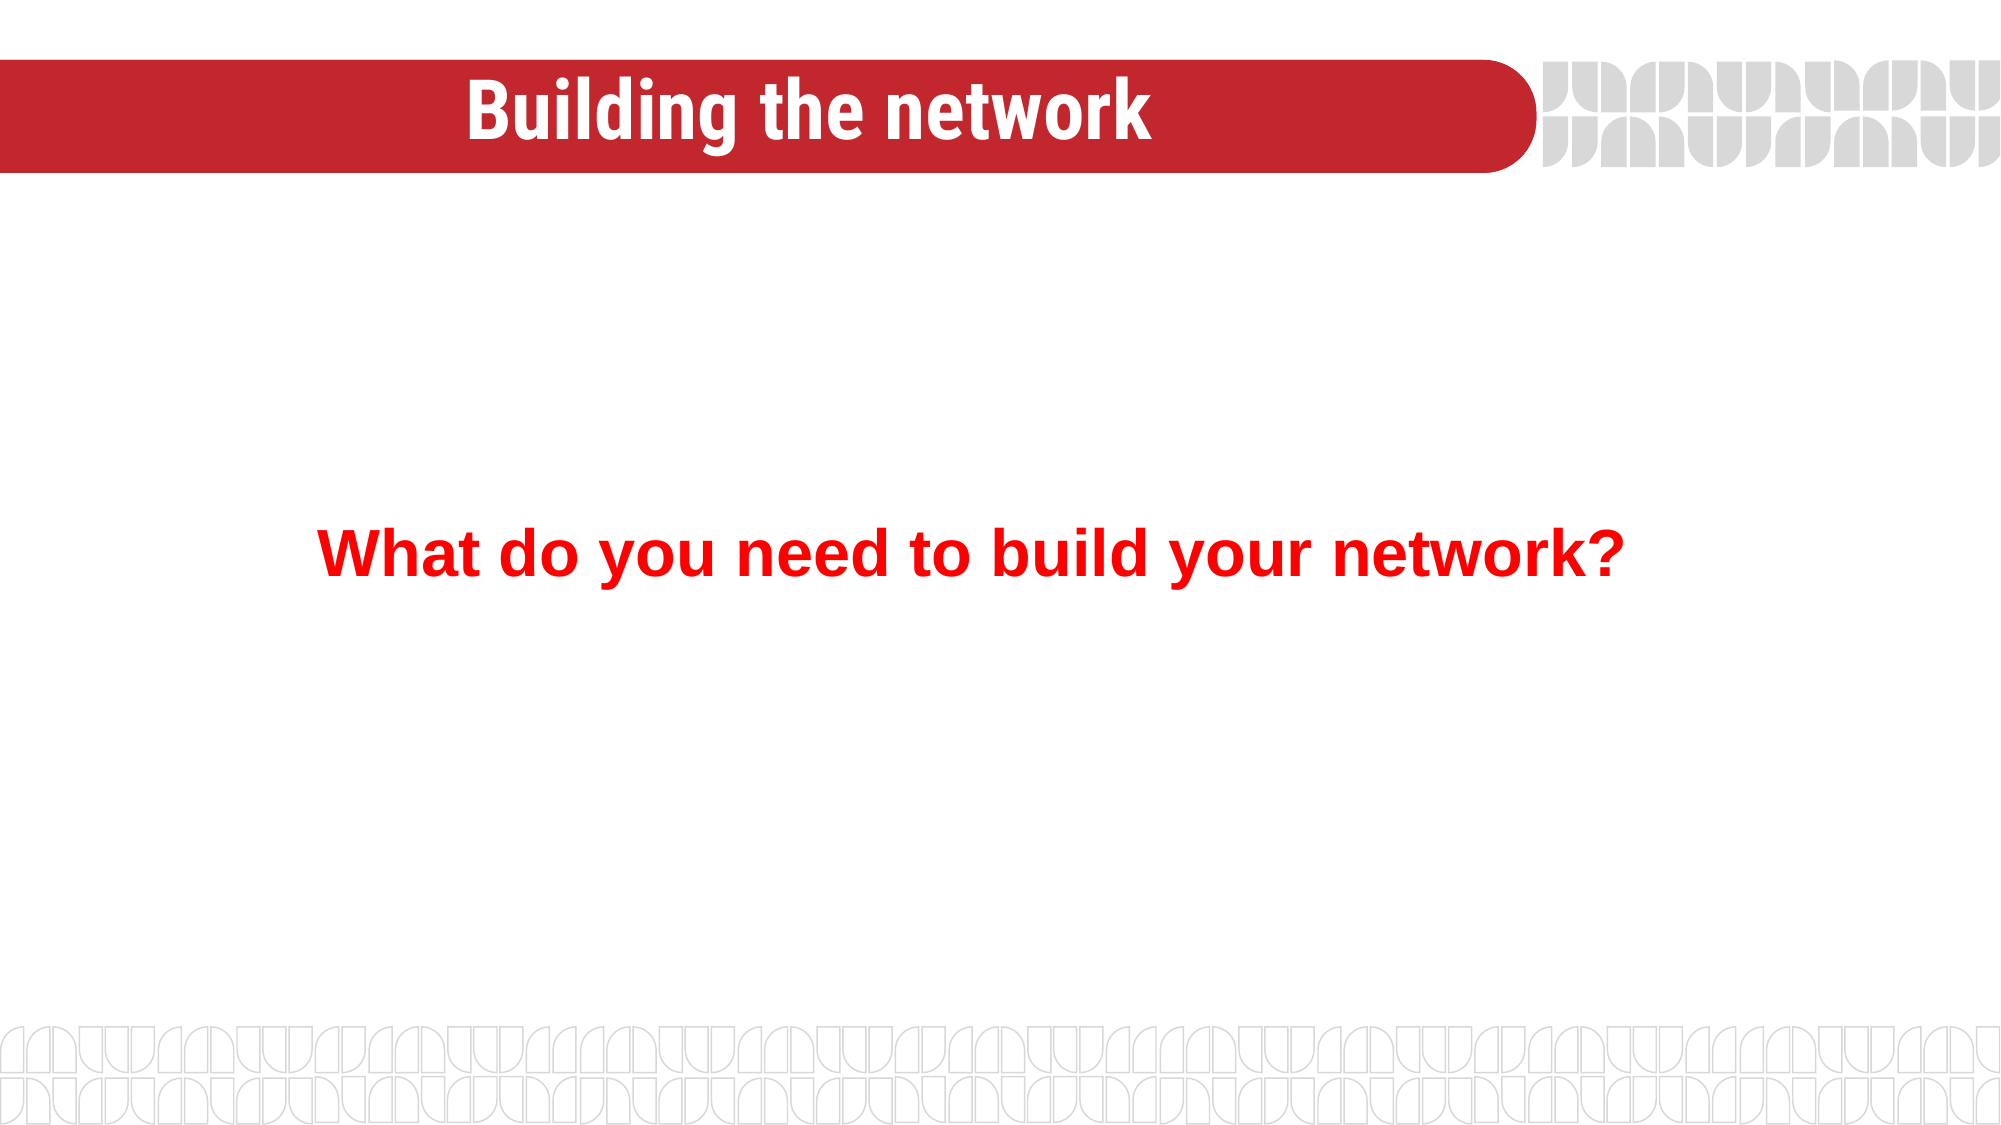

# Building the network
What do you need to build your network?